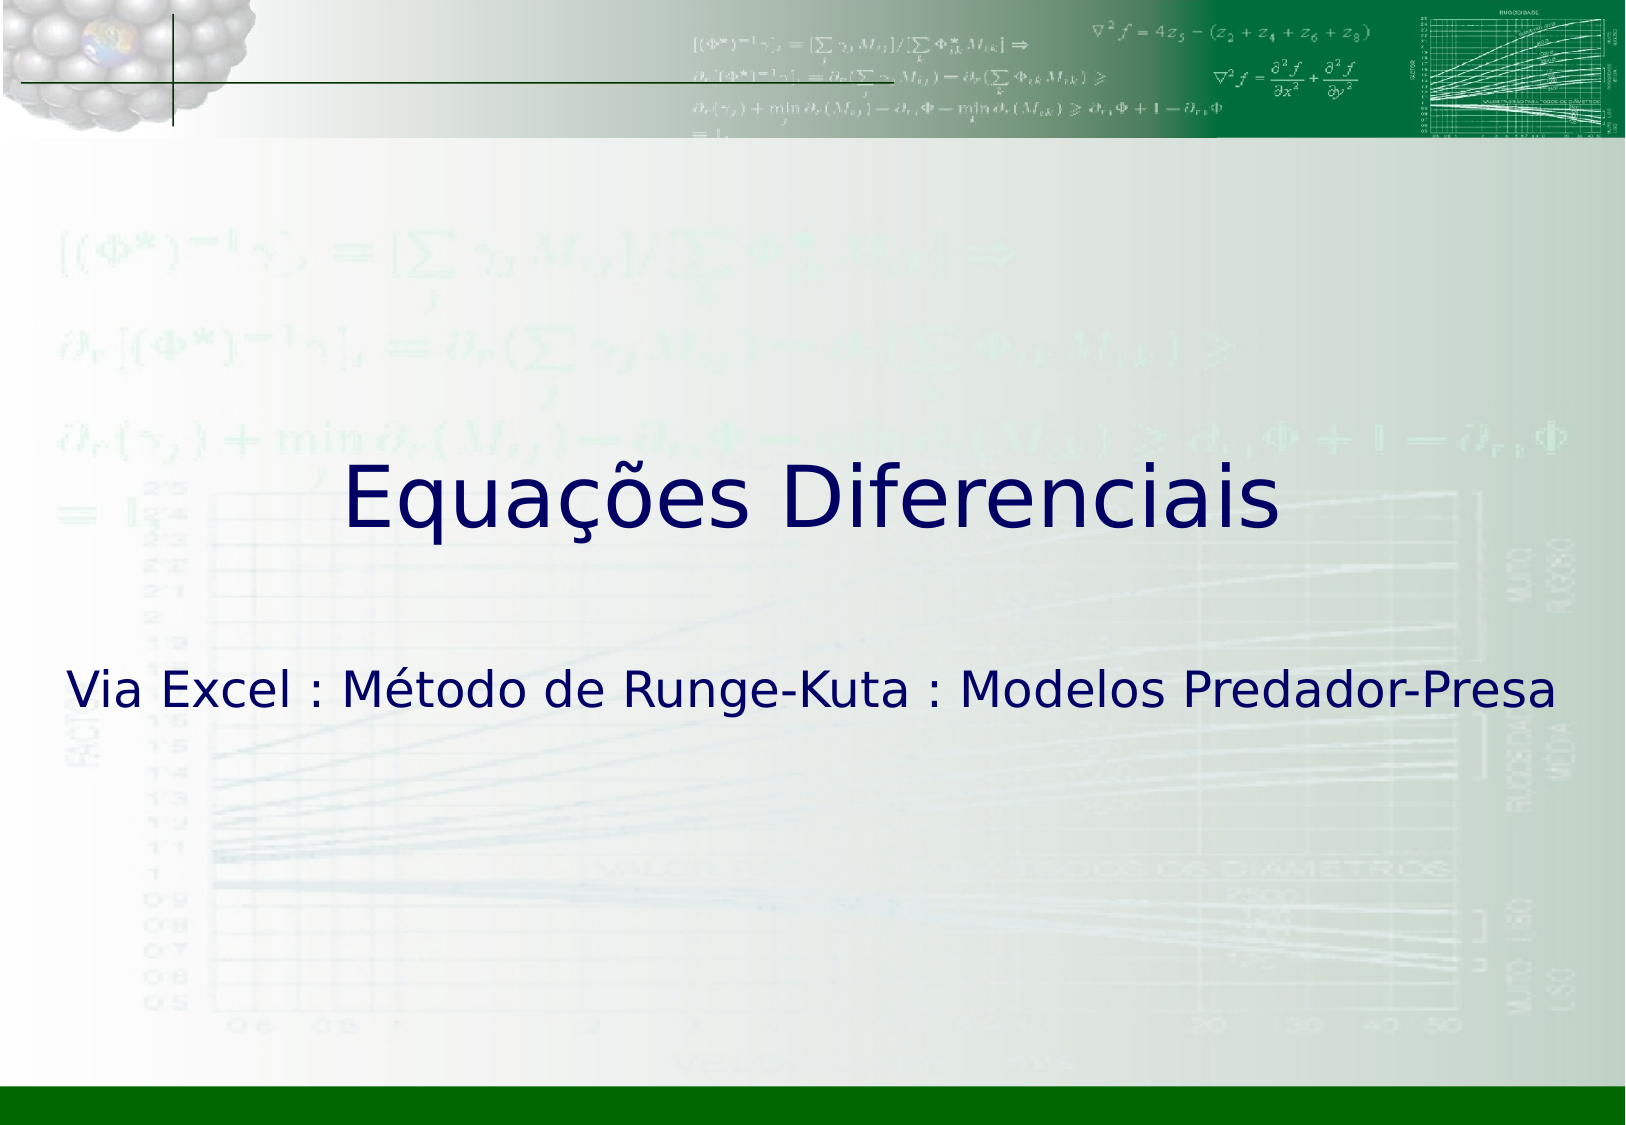

# Equações Diferenciais
Via Excel : Método de Runge-Kuta : Modelos Predador-Presa